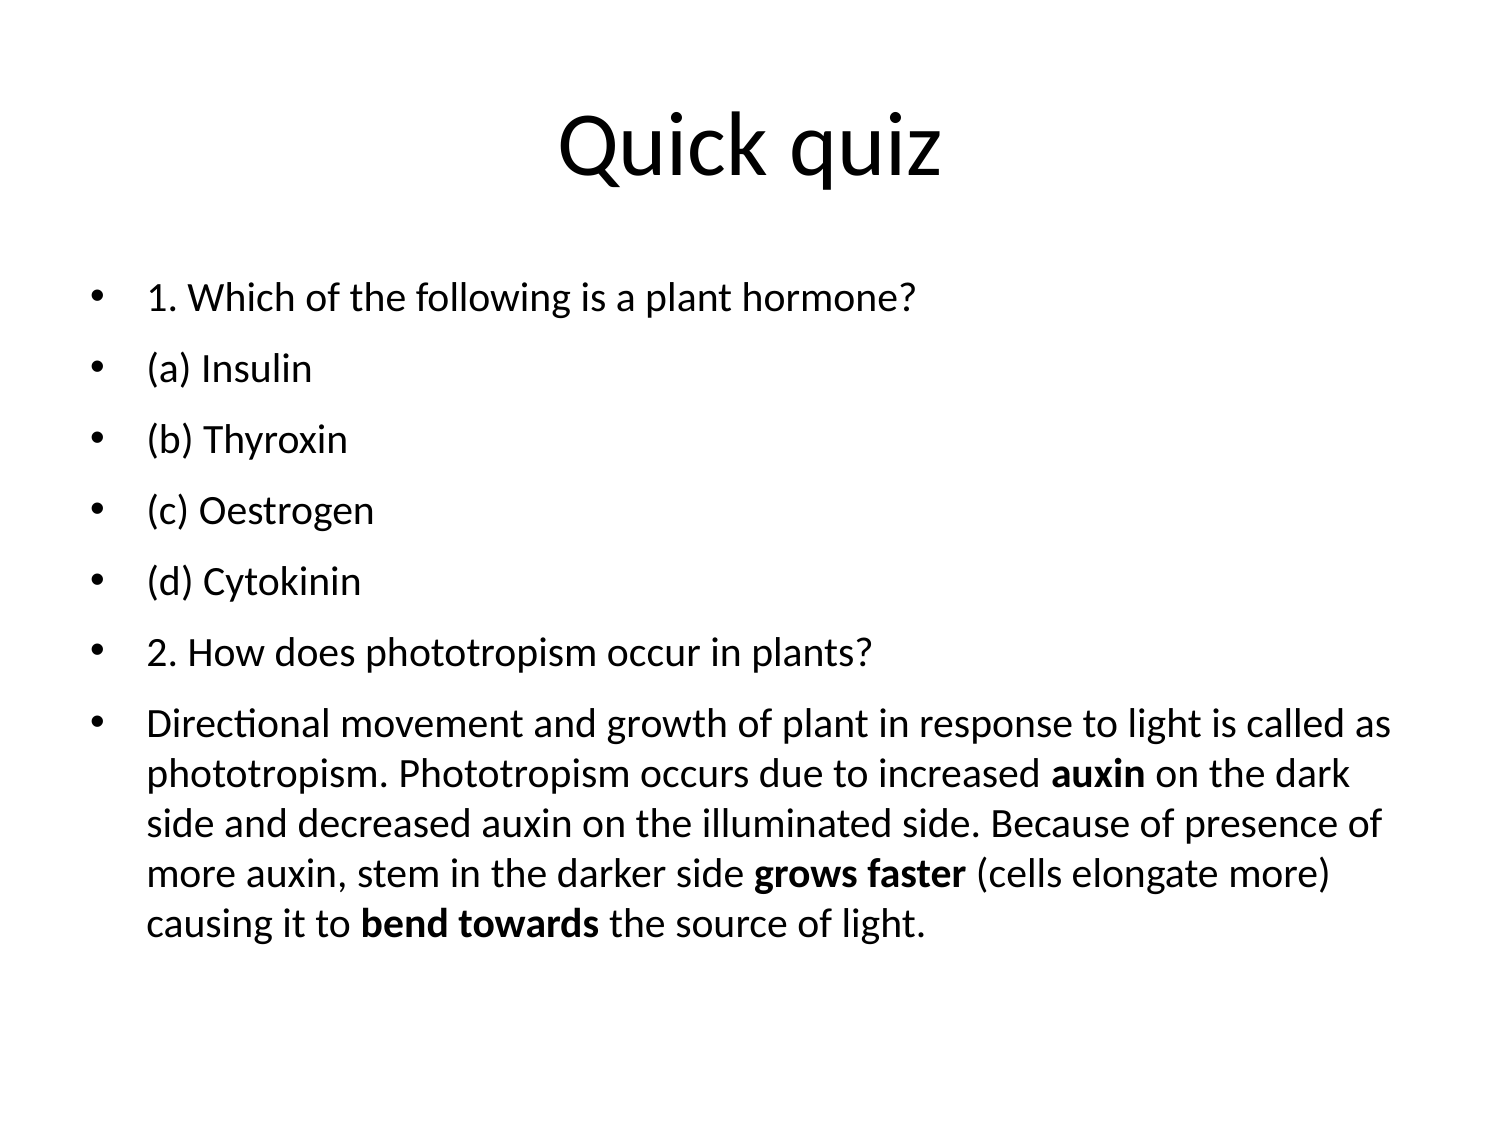

# Quick quiz
1. Which of the following is a plant hormone?
(a) Insulin
(b) Thyroxin
(c) Oestrogen
(d) Cytokinin
2. How does phototropism occur in plants?
Directional movement and growth of plant in response to light is called as phototropism. Phototropism occurs due to increased auxin on the dark side and decreased auxin on the illuminated side. Because of presence of more auxin, stem in the darker side grows faster (cells elongate more) causing it to bend towards the source of light.